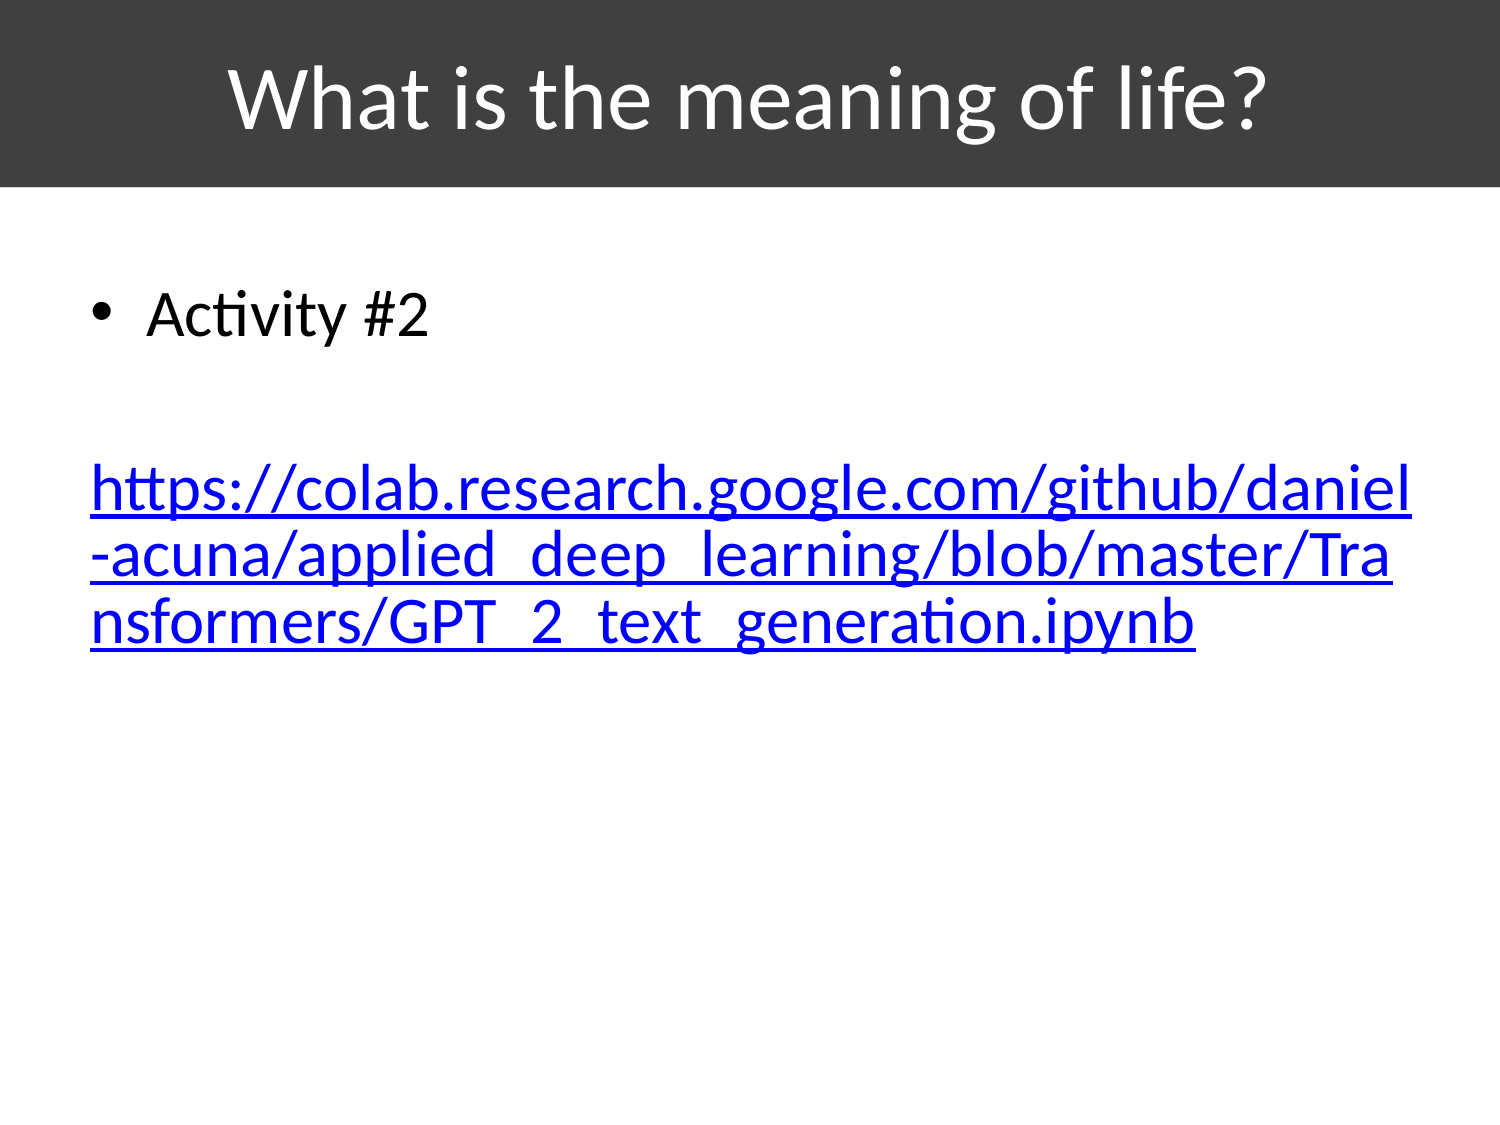

# What is the meaning of life?
Activity #2
https://colab.research.google.com/github/daniel-acuna/applied_deep_learning/blob/master/Transformers/GPT_2_text_generation.ipynb